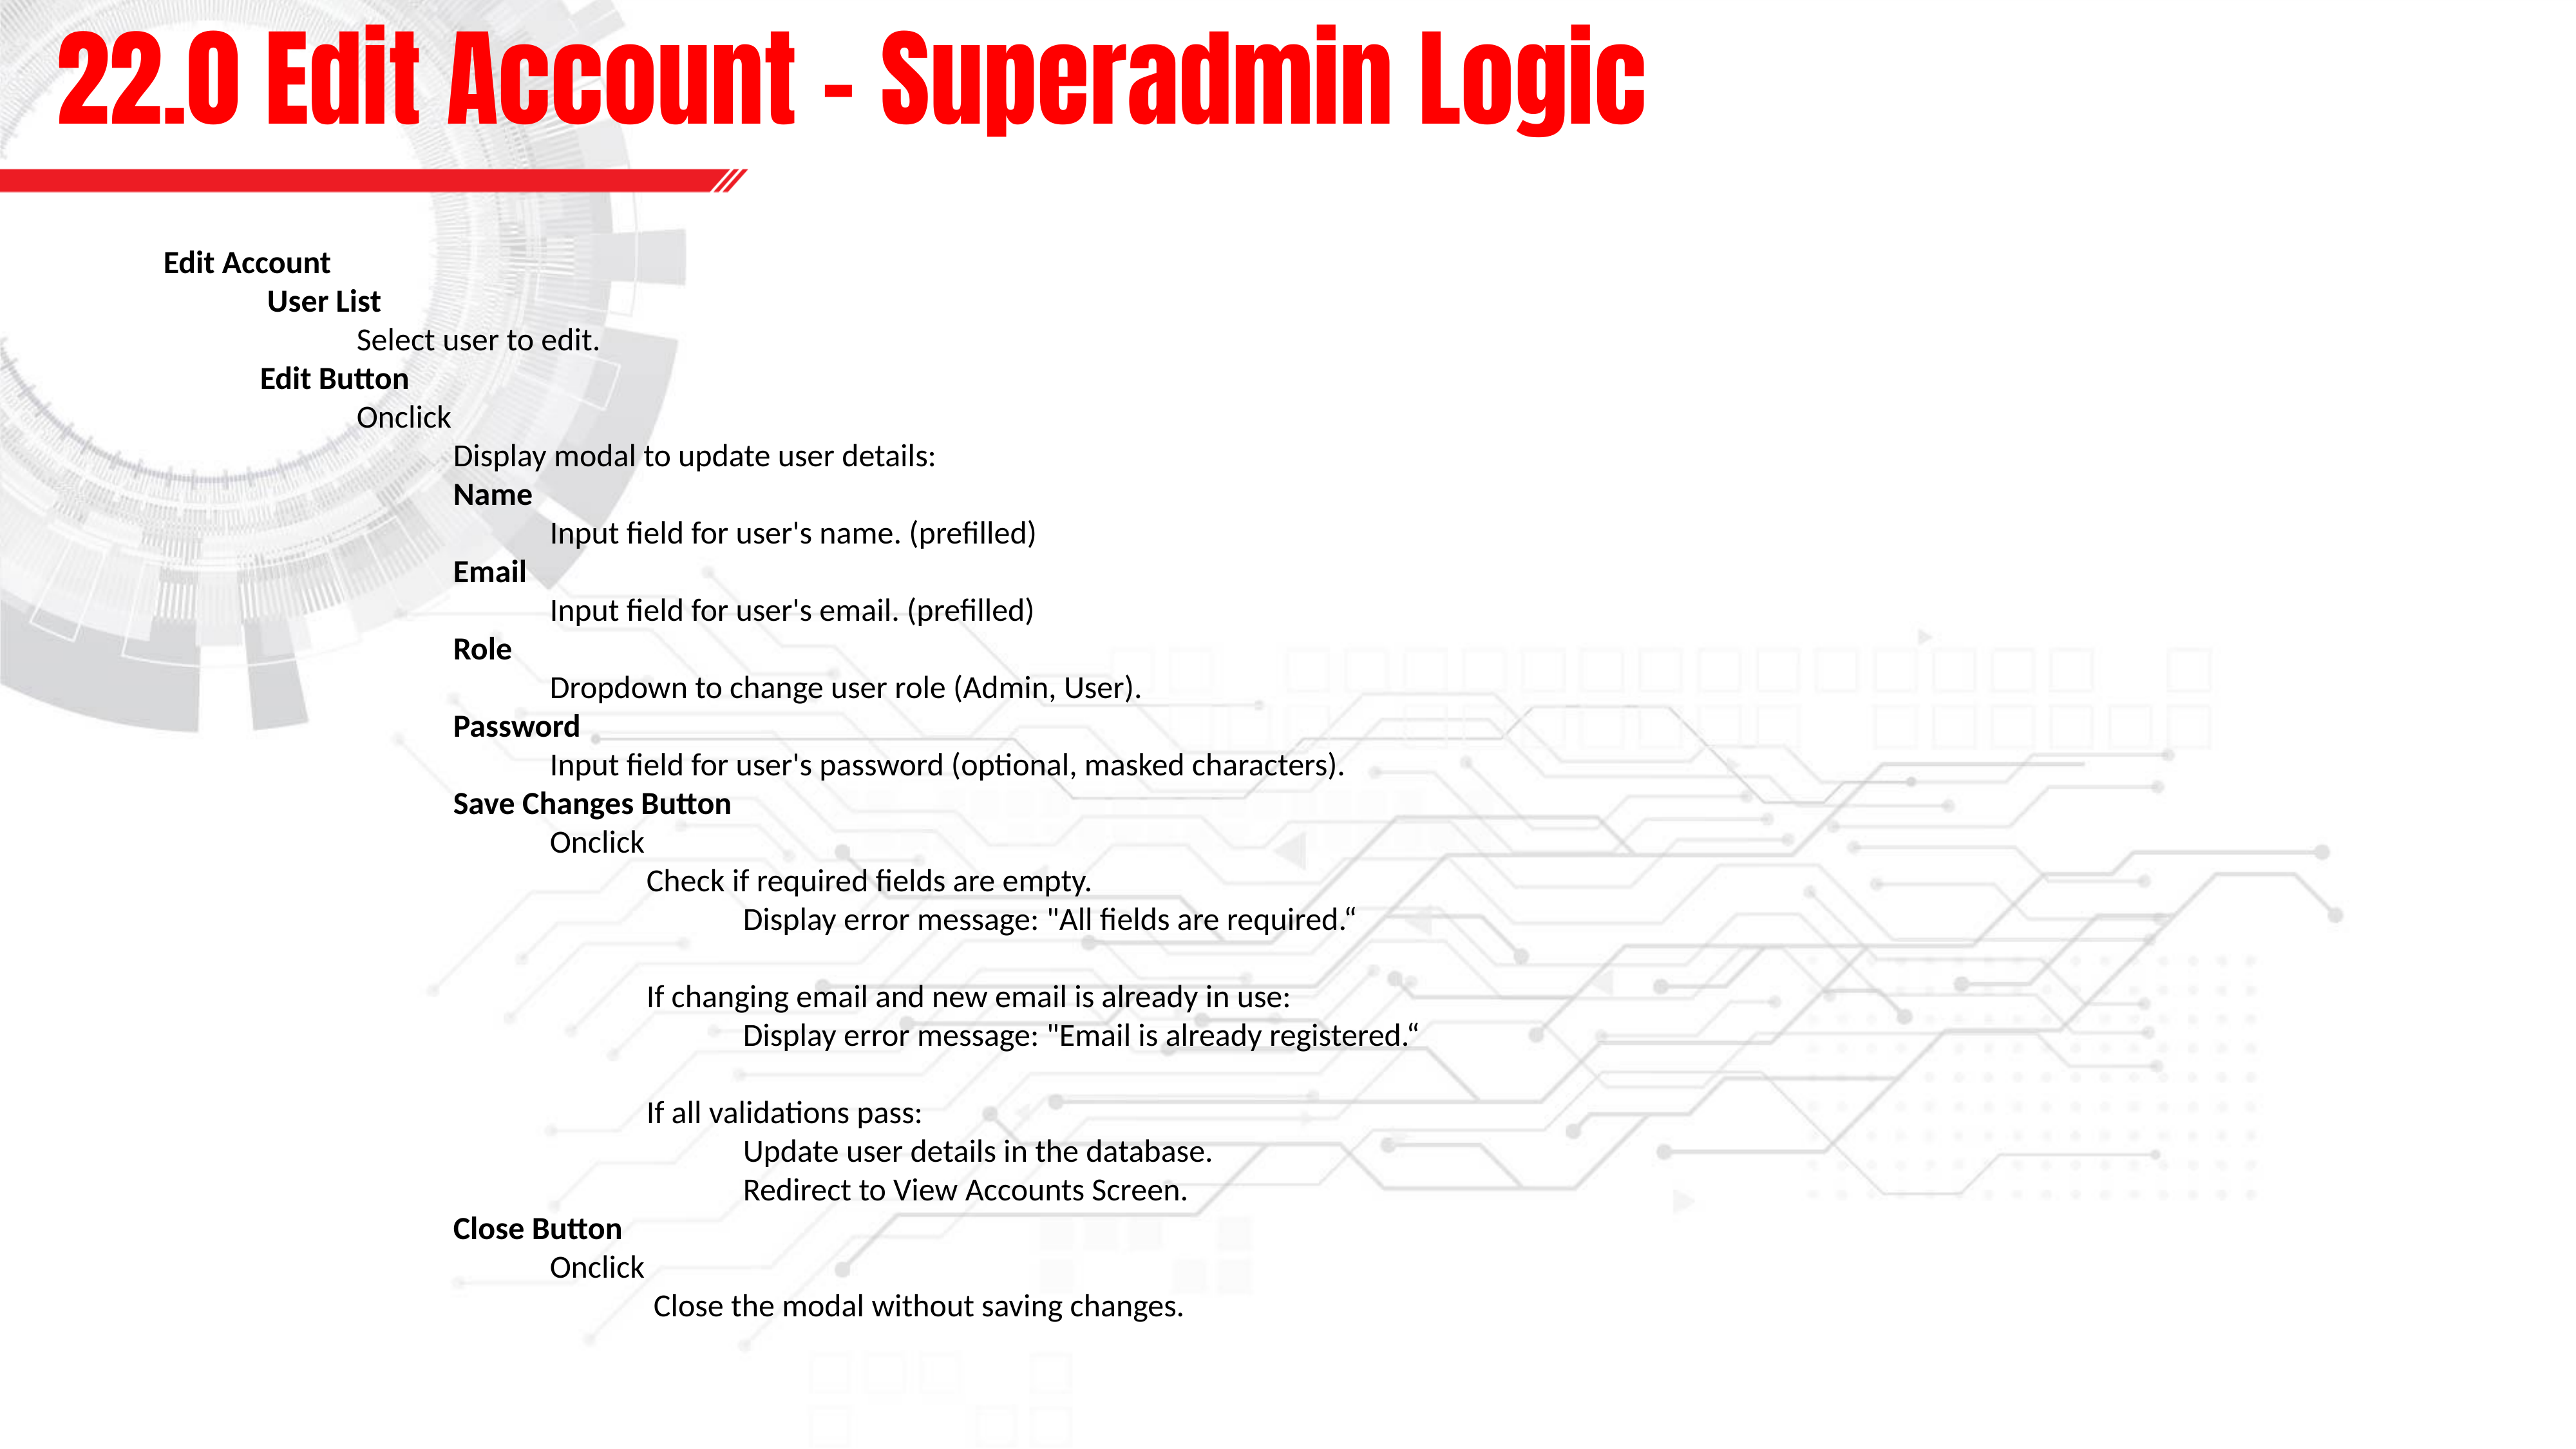

22.0 Edit Account – Superadmin Logic
Edit Account
	 User List
		Select user to edit.
	Edit Button
		Onclick
			Display modal to update user details:
			Name
				Input field for user's name. (prefilled)
			Email
				Input field for user's email. (prefilled)
			Role
				Dropdown to change user role (Admin, User).
			Password
				Input field for user's password (optional, masked characters).
			Save Changes Button
				Onclick
					Check if required fields are empty.
						Display error message: "All fields are required.“

					If changing email and new email is already in use:
						Display error message: "Email is already registered.“

					If all validations pass:
						Update user details in the database.
						Redirect to View Accounts Screen.
			Close Button
				Onclick
					 Close the modal without saving changes.